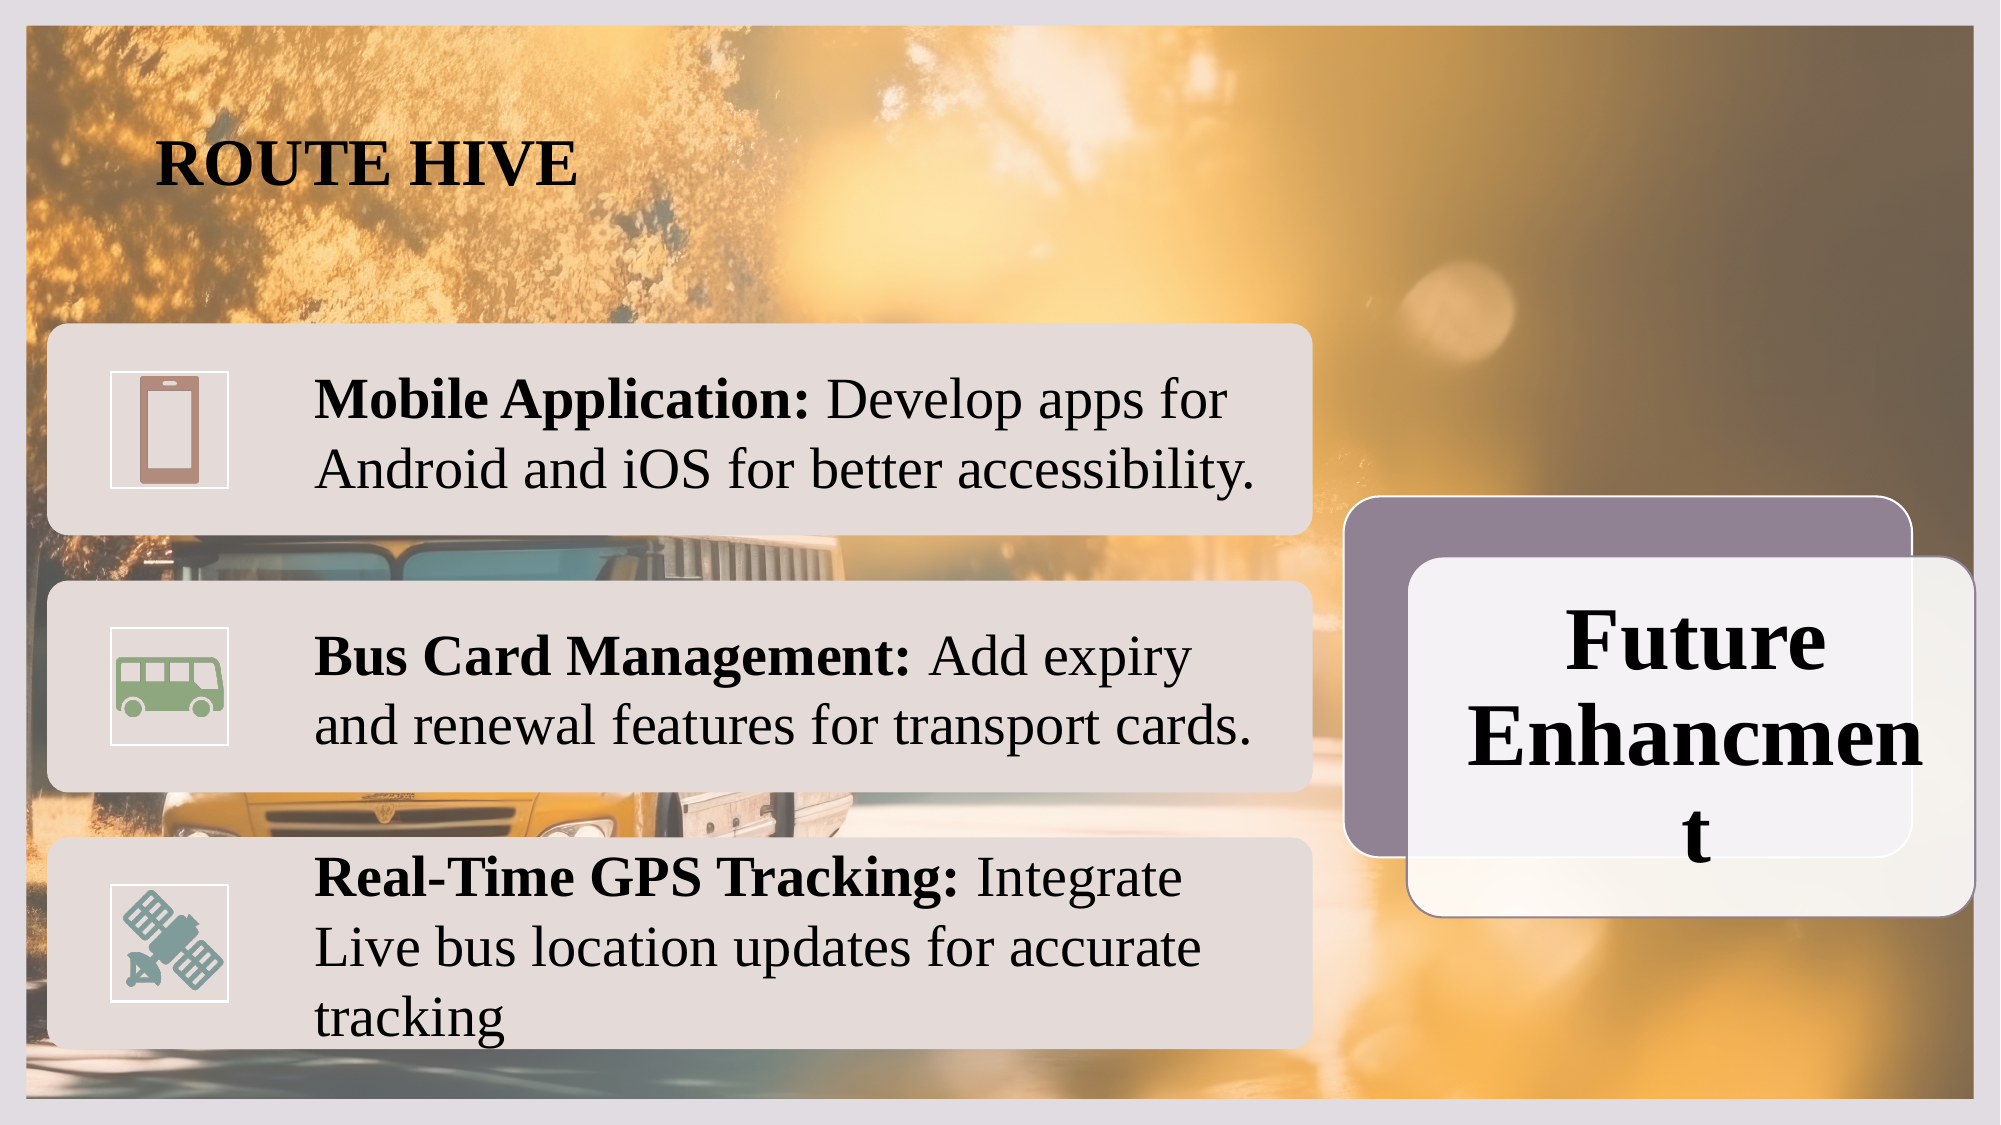

# ROUTE HIVE
Mobile Application: Develop apps for Android and iOS for better accessibility.
Bus Card Management: Add expiry and renewal features for transport cards.
Real-Time GPS Tracking: Integrate Live bus location updates for accurate tracking
Future Enhancment